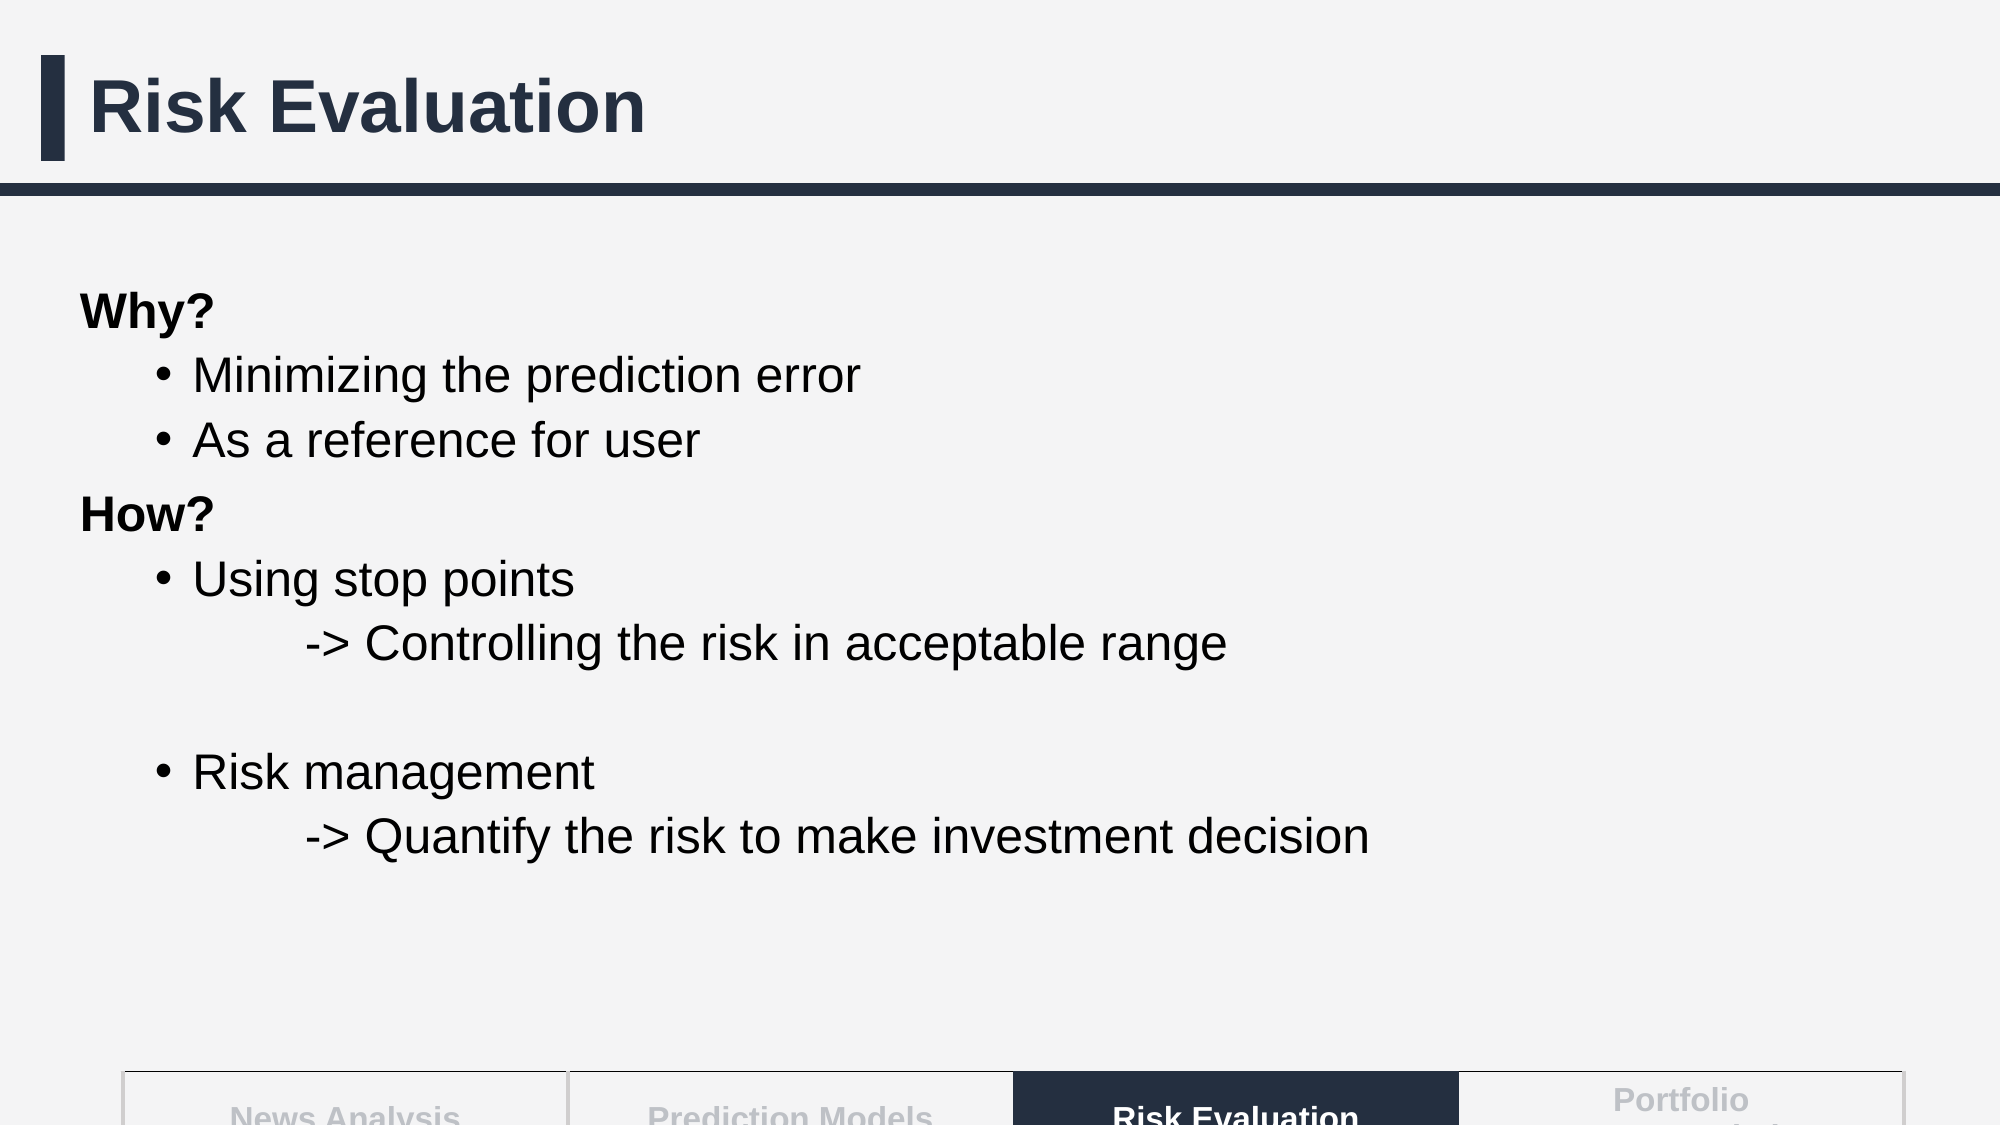

# Risk Evaluation
Why?
Minimizing the prediction error
As a reference for user
How?
Using stop points
	-> Controlling the risk in acceptable range

Risk management
	-> Quantify the risk to make investment decision